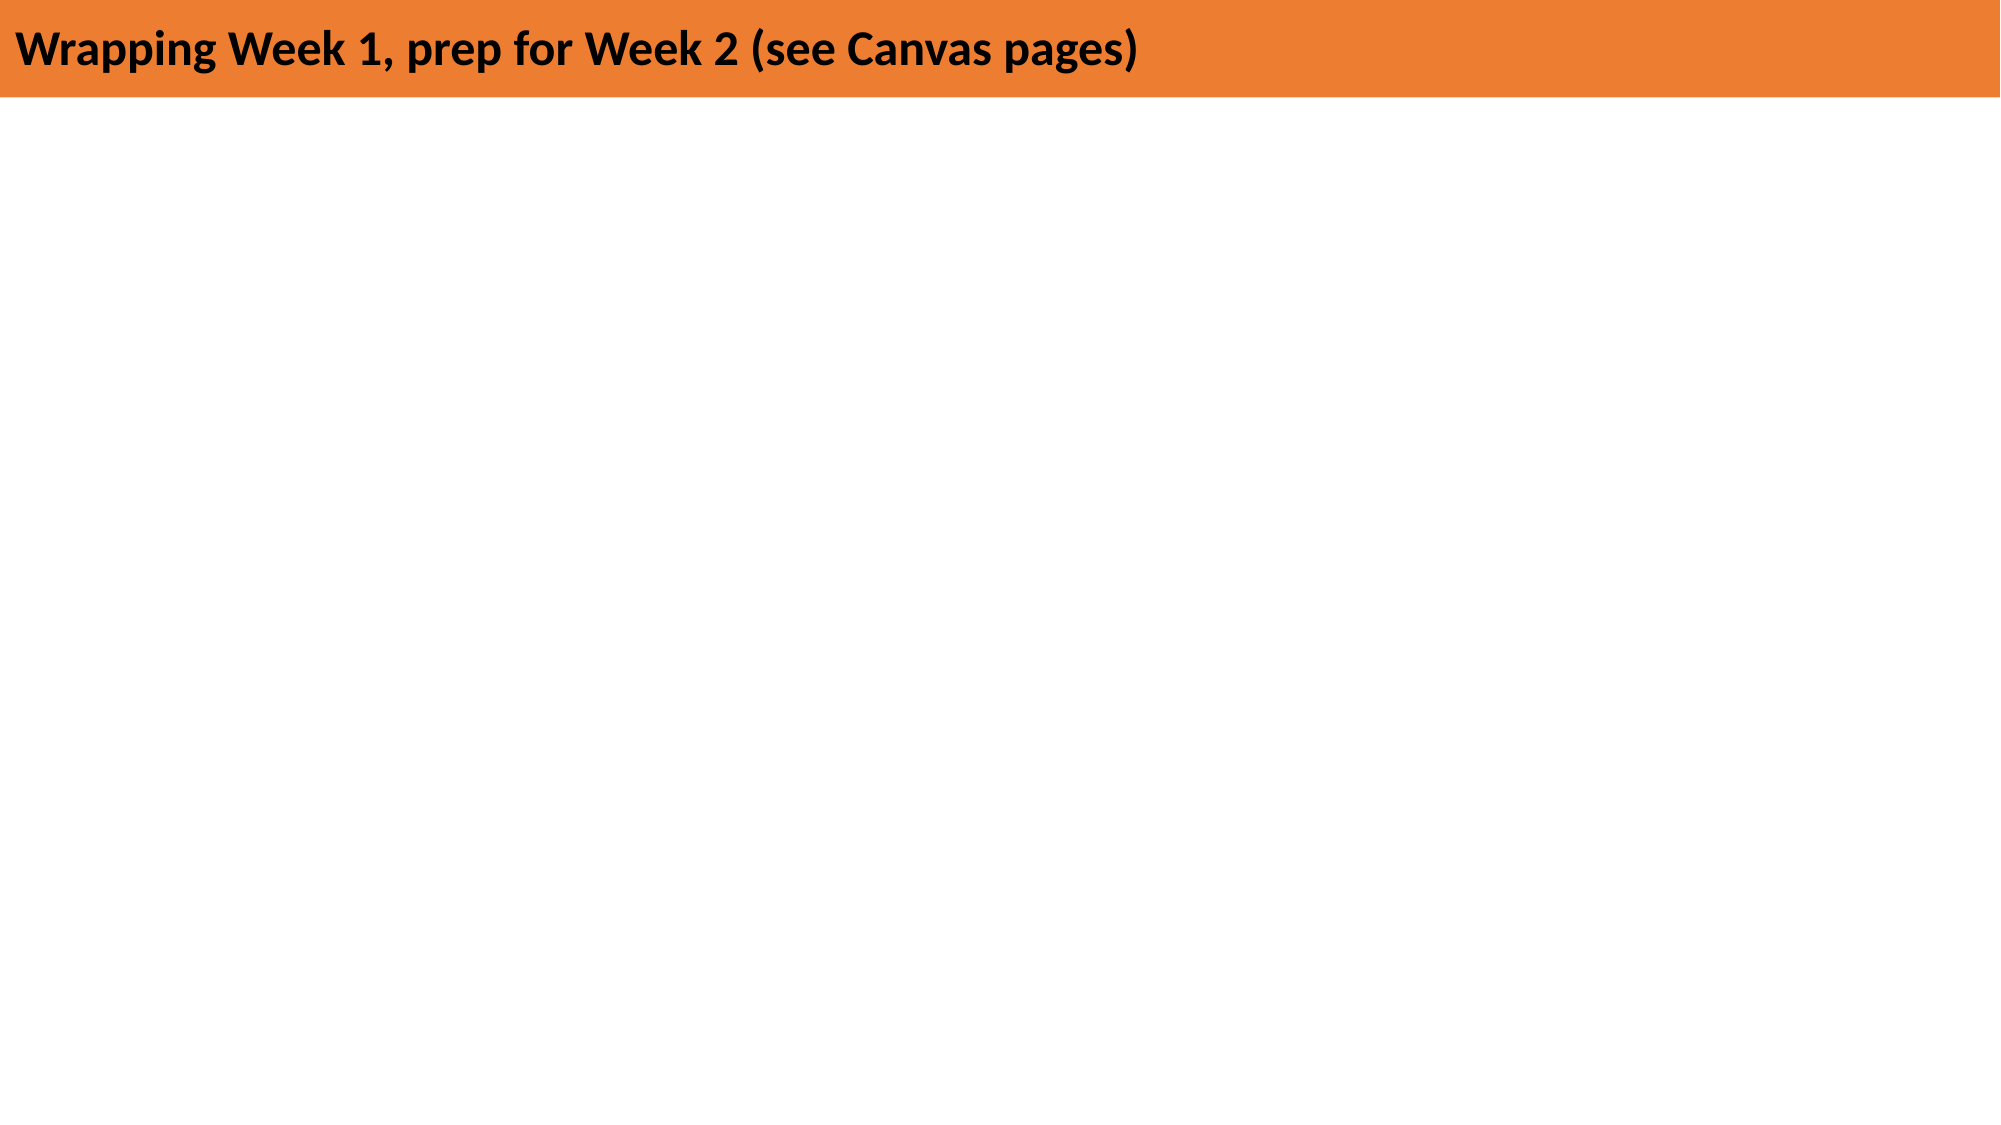

Wrapping Week 1, prep for Week 2 (see Canvas pages)